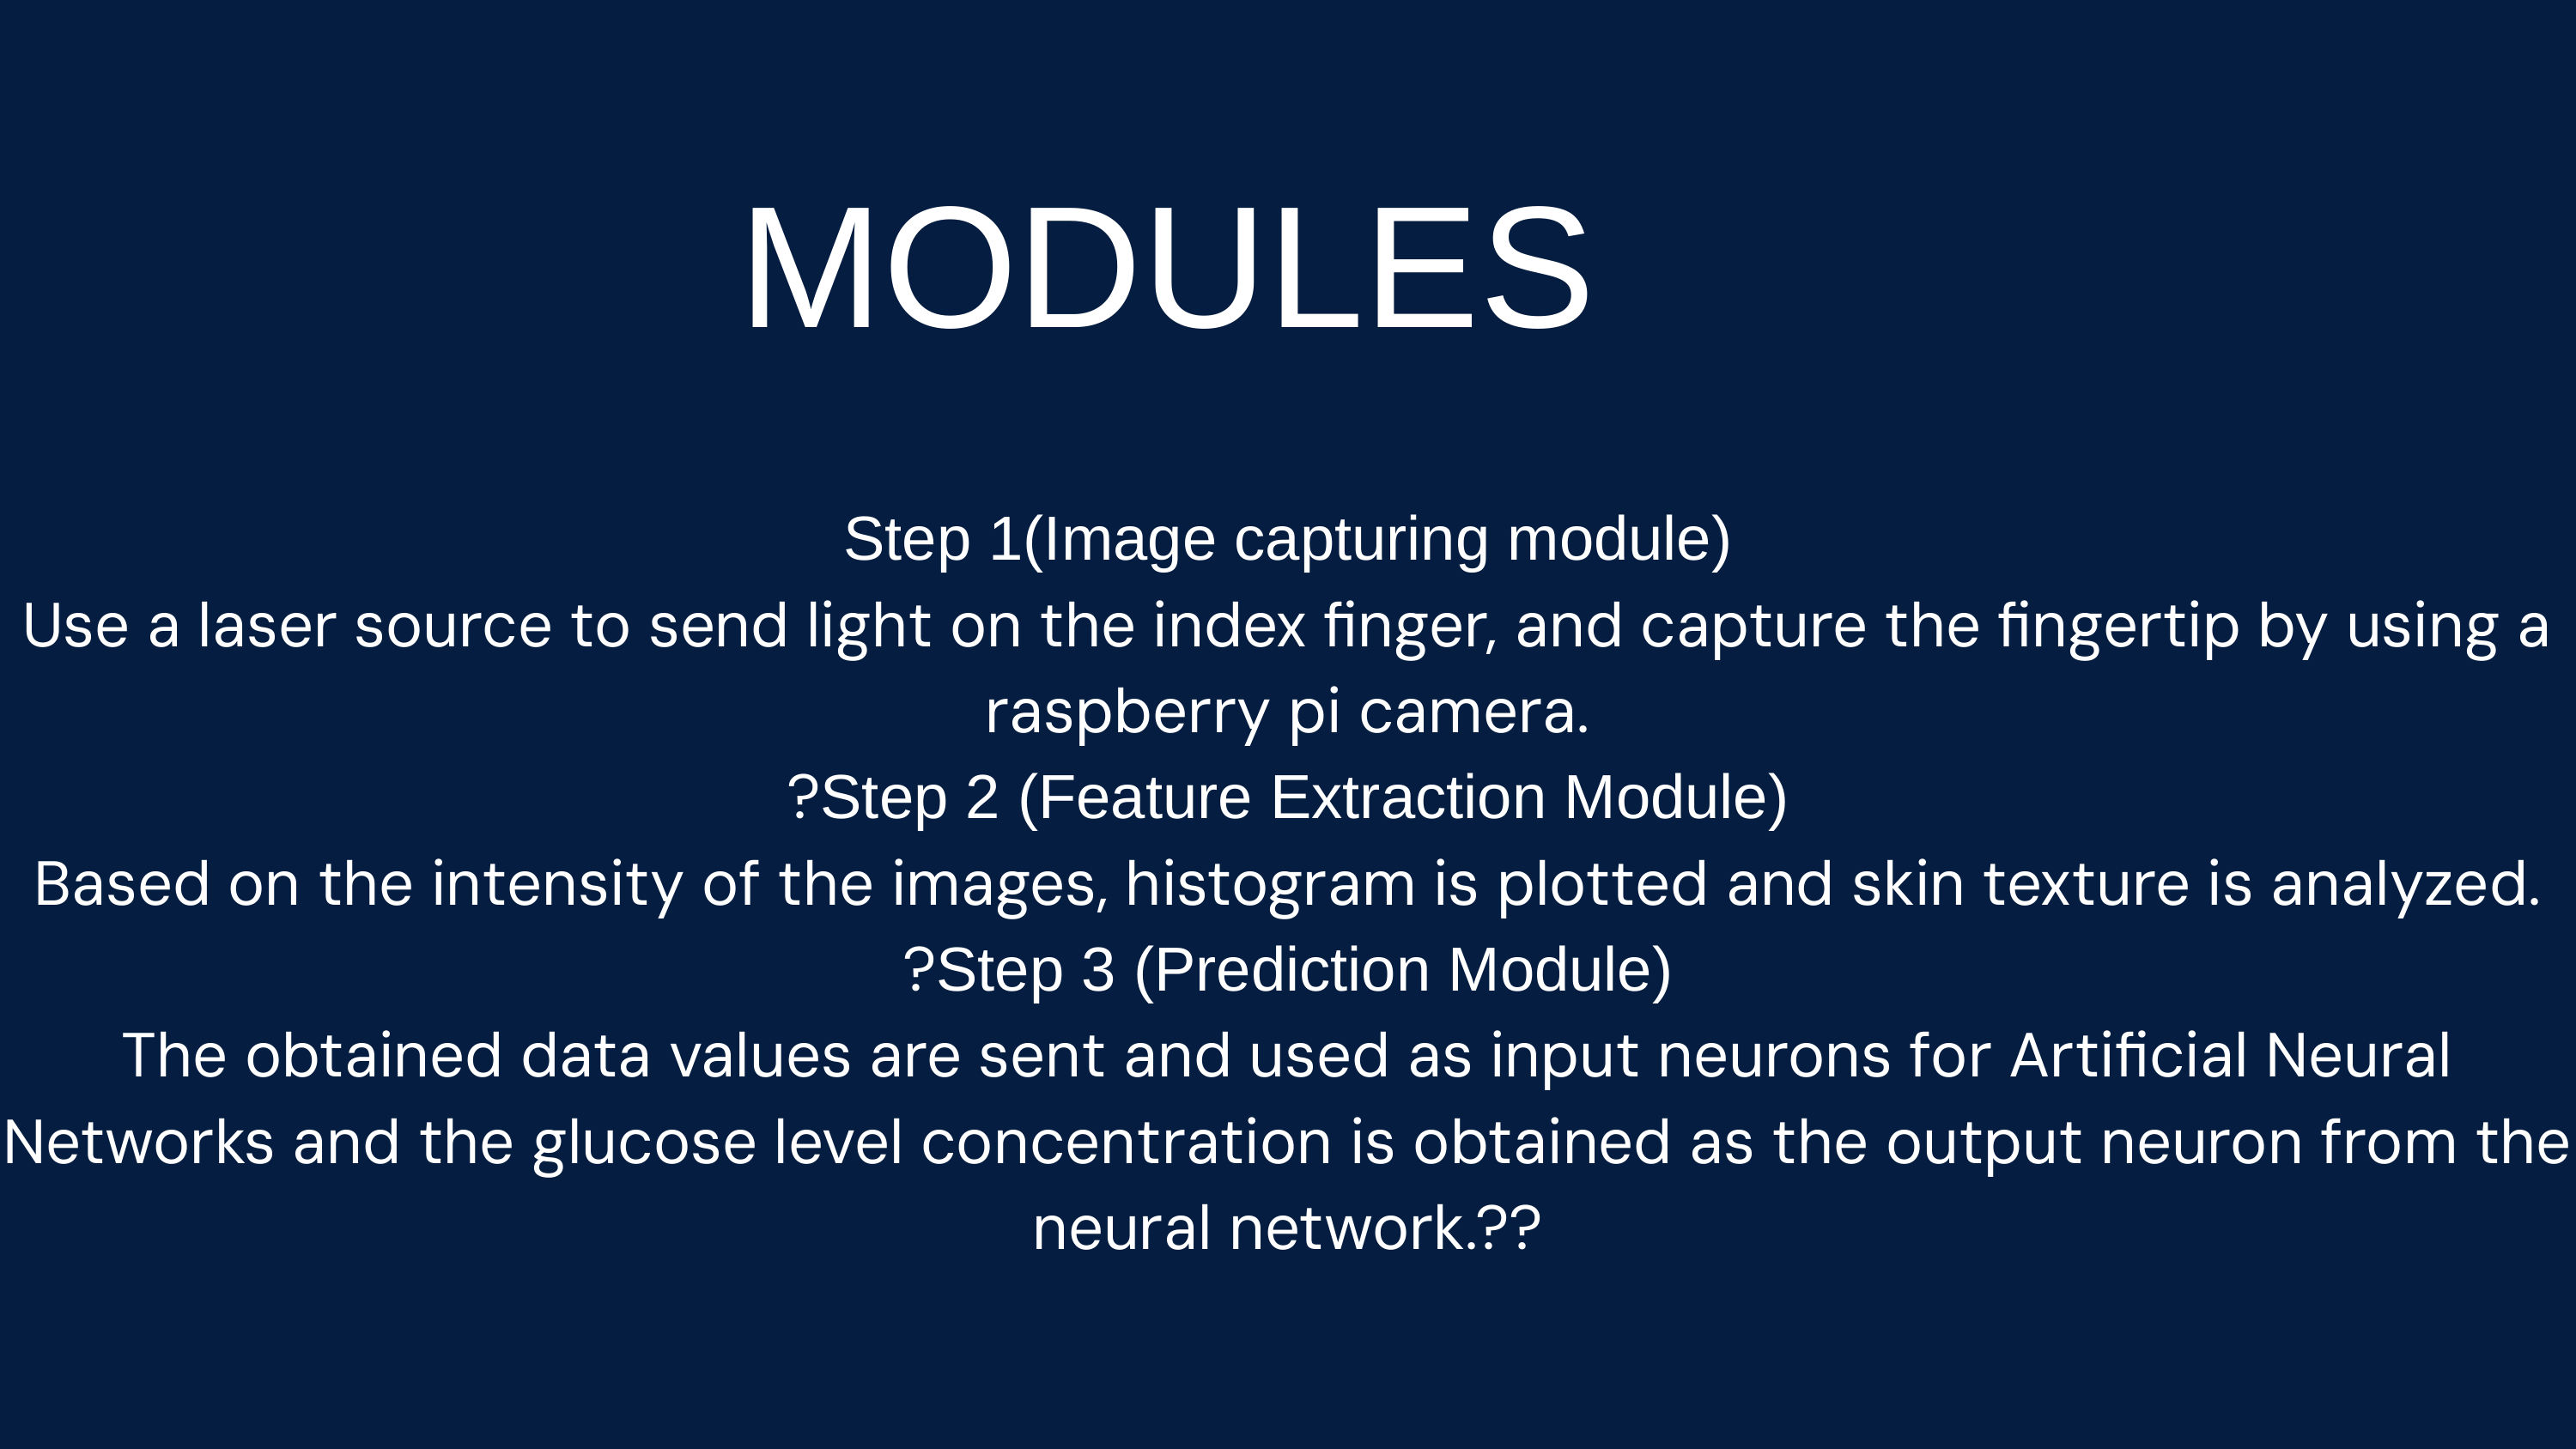

MODULES

Step 1(Image capturing module)
Use a laser source to send light on the index finger, and capture the fingertip by using a raspberry pi camera.
?Step 2 (Feature Extraction Module)
Based on the intensity of the images, histogram is plotted and skin texture is analyzed.
?Step 3 (Prediction Module)
The obtained data values are sent and used as input neurons for Artificial Neural Networks and the glucose level concentration is obtained as the output neuron from the neural network.??